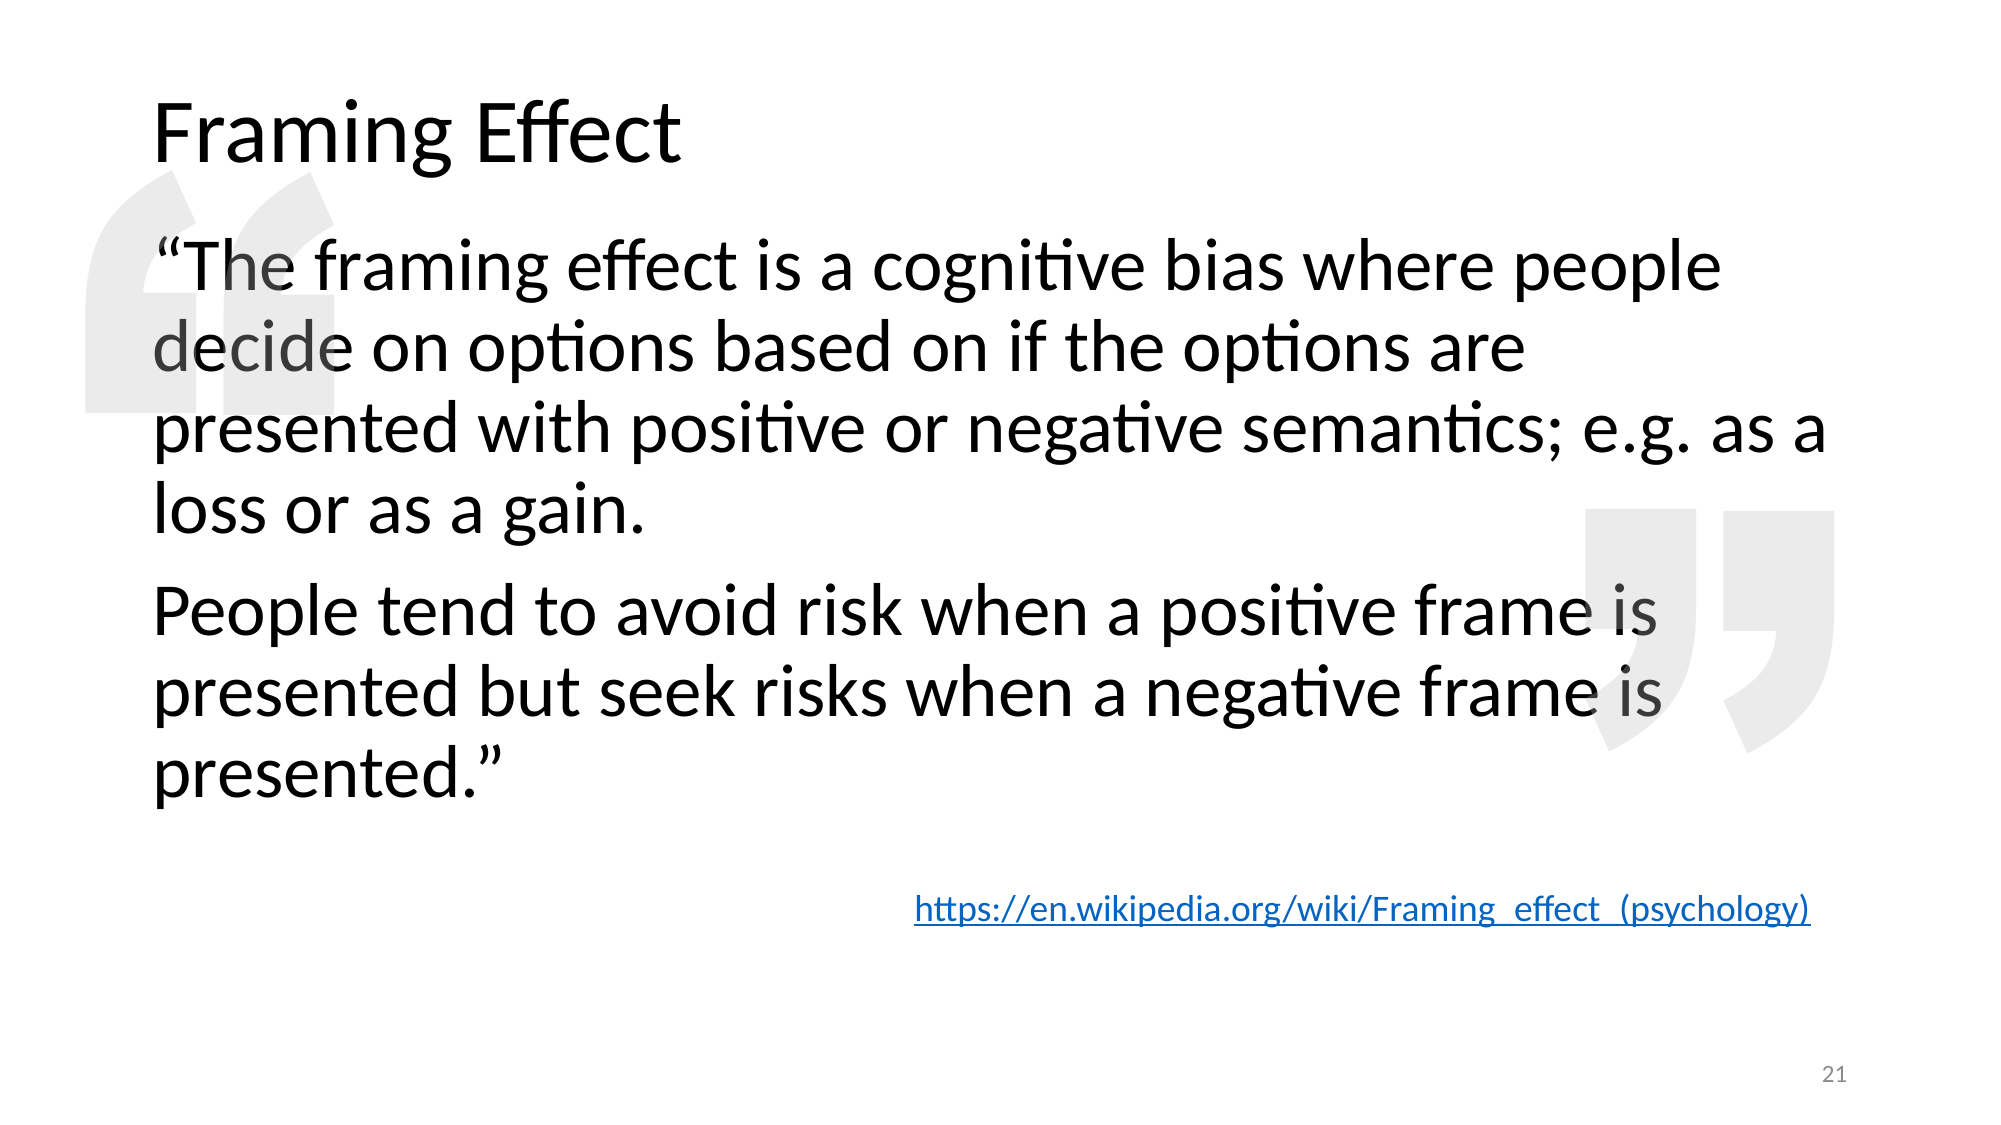

# Framing Effect

“The framing effect is a cognitive bias where people decide on options based on if the options are presented with positive or negative semantics; e.g. as a loss or as a gain.
People tend to avoid risk when a positive frame is presented but seek risks when a negative frame is presented.”

https://en.wikipedia.org/wiki/Framing_effect_(psychology)
21